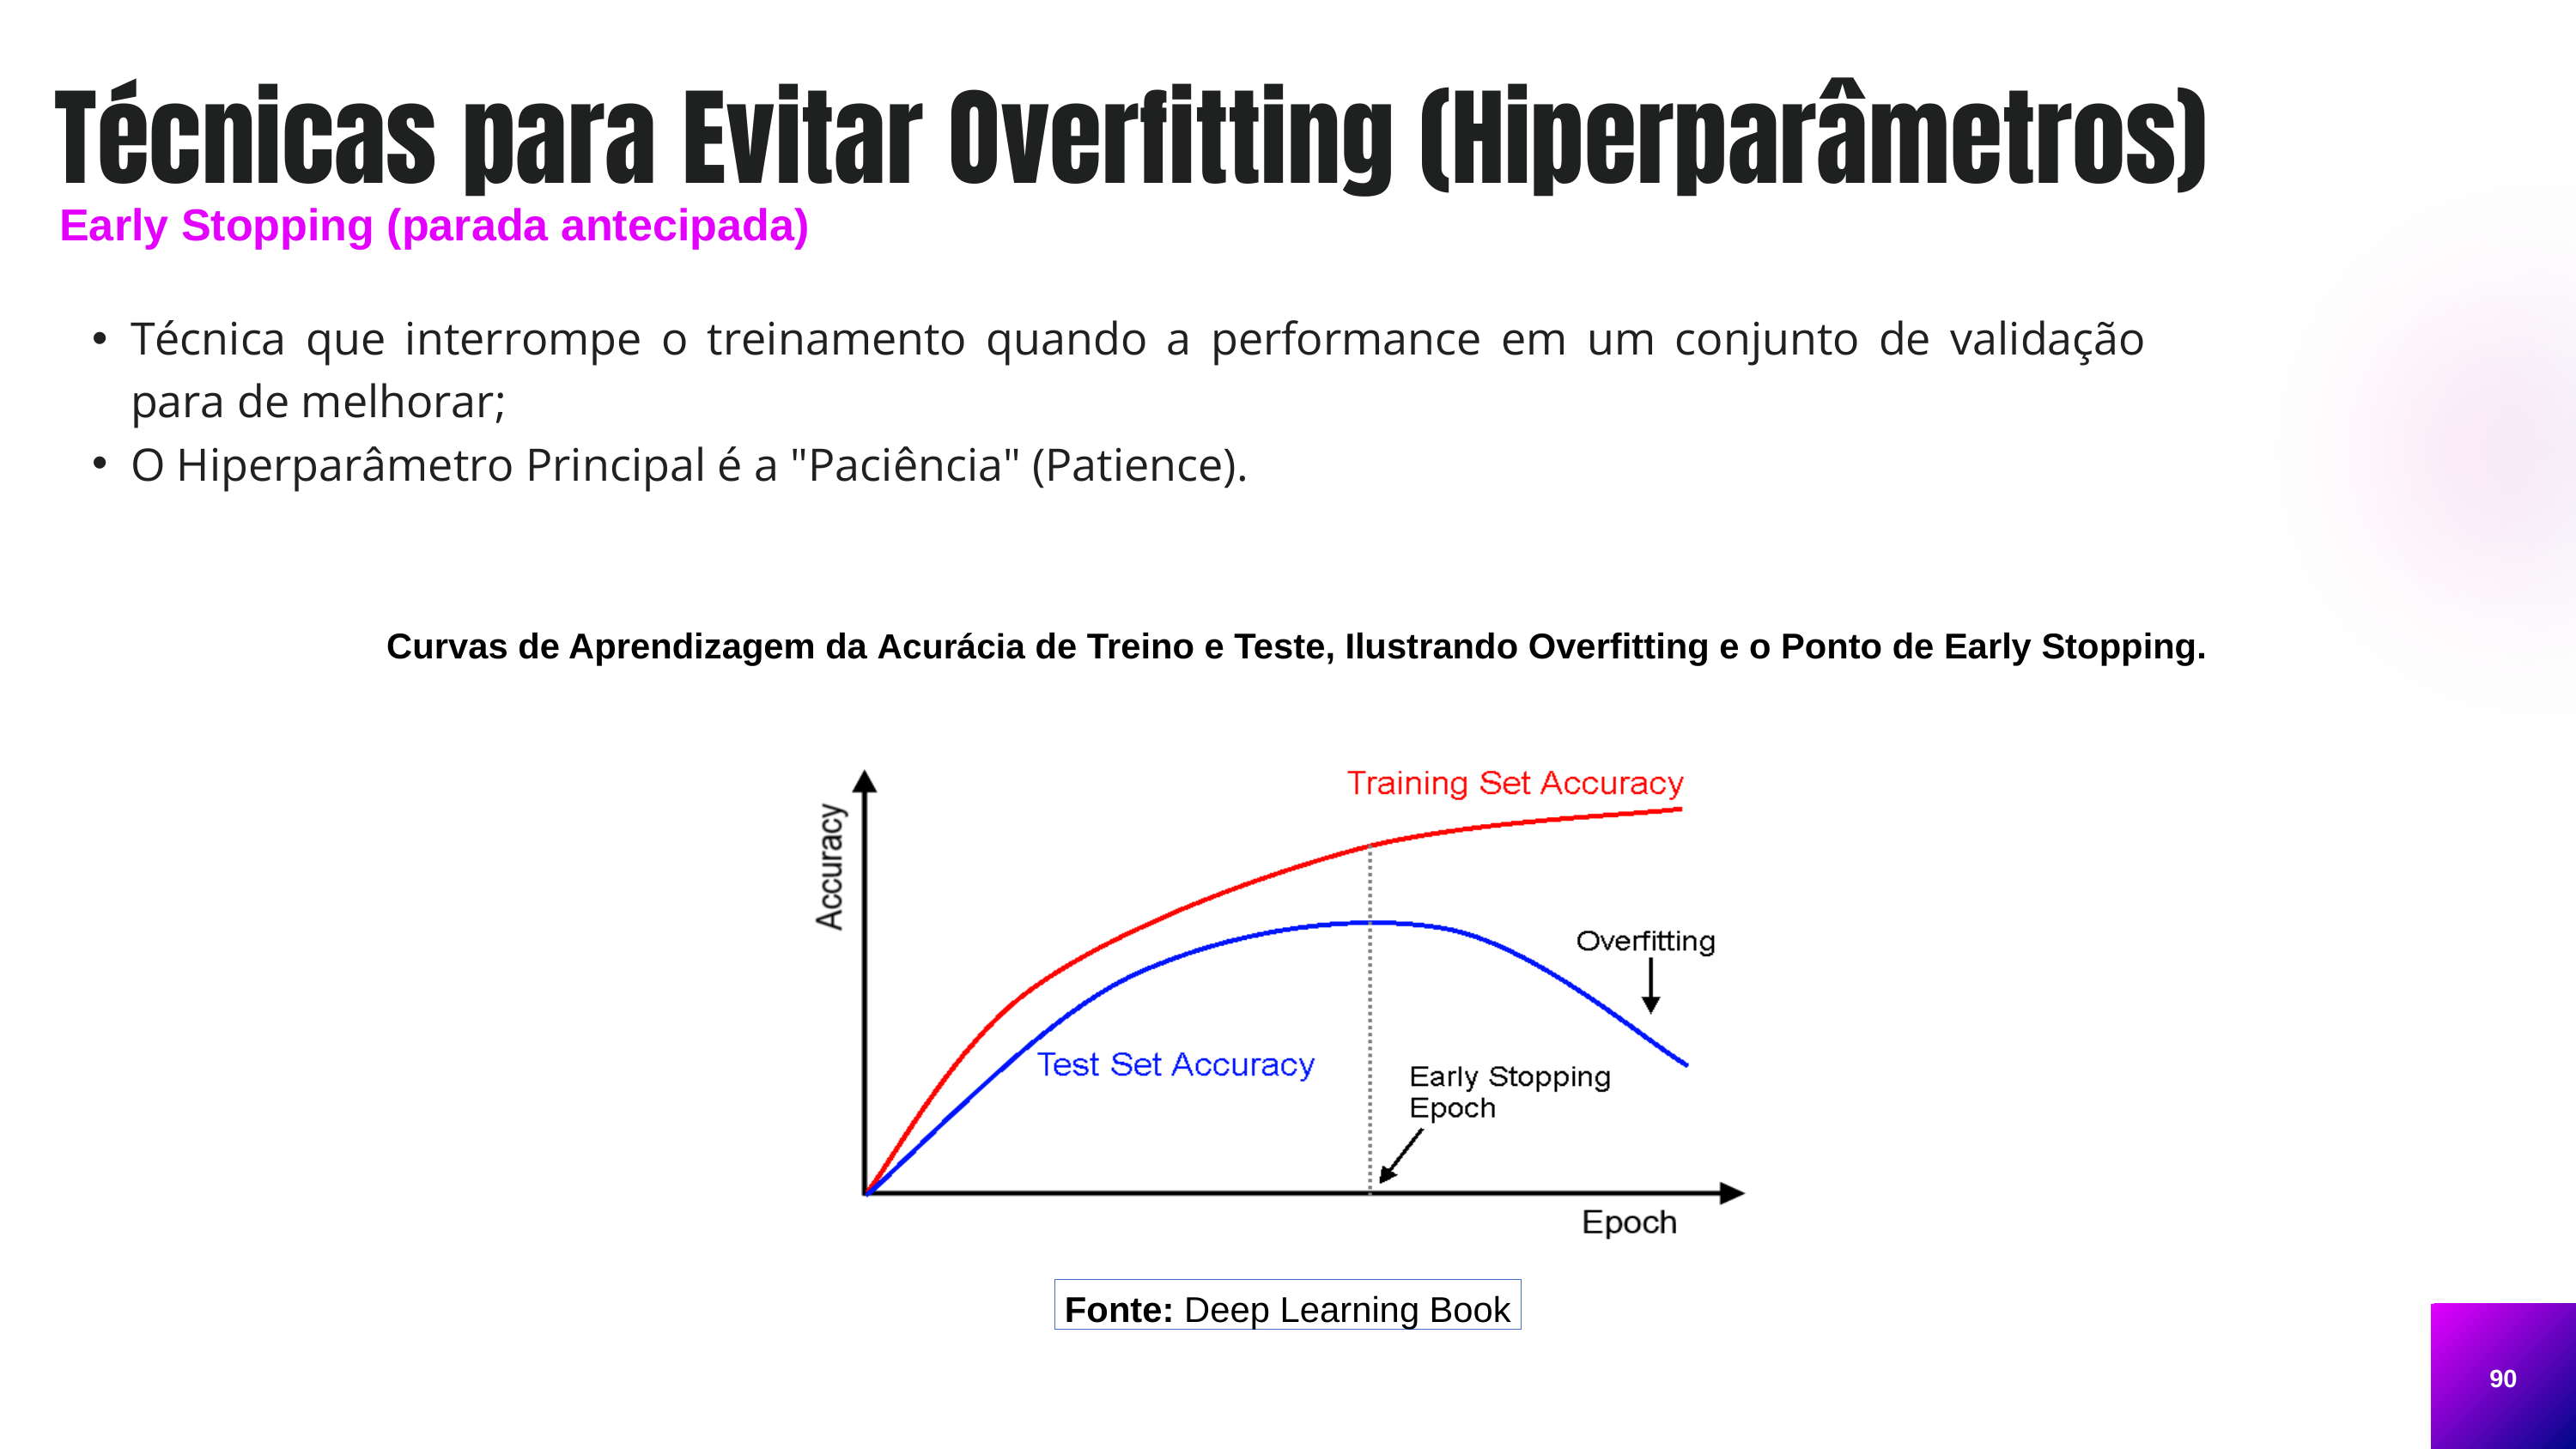

Técnicas para Evitar Overfitting (Hiperparâmetros)

Early Stopping (parada antecipada)
Técnica que interrompe o treinamento quando a performance em um conjunto de validação para de melhorar;
O Hiperparâmetro Principal é a "Paciência" (Patience).
Curvas de Aprendizagem da Acurácia de Treino e Teste, Ilustrando Overfitting e o Ponto de Early Stopping.

Fonte: Deep Learning Book

90